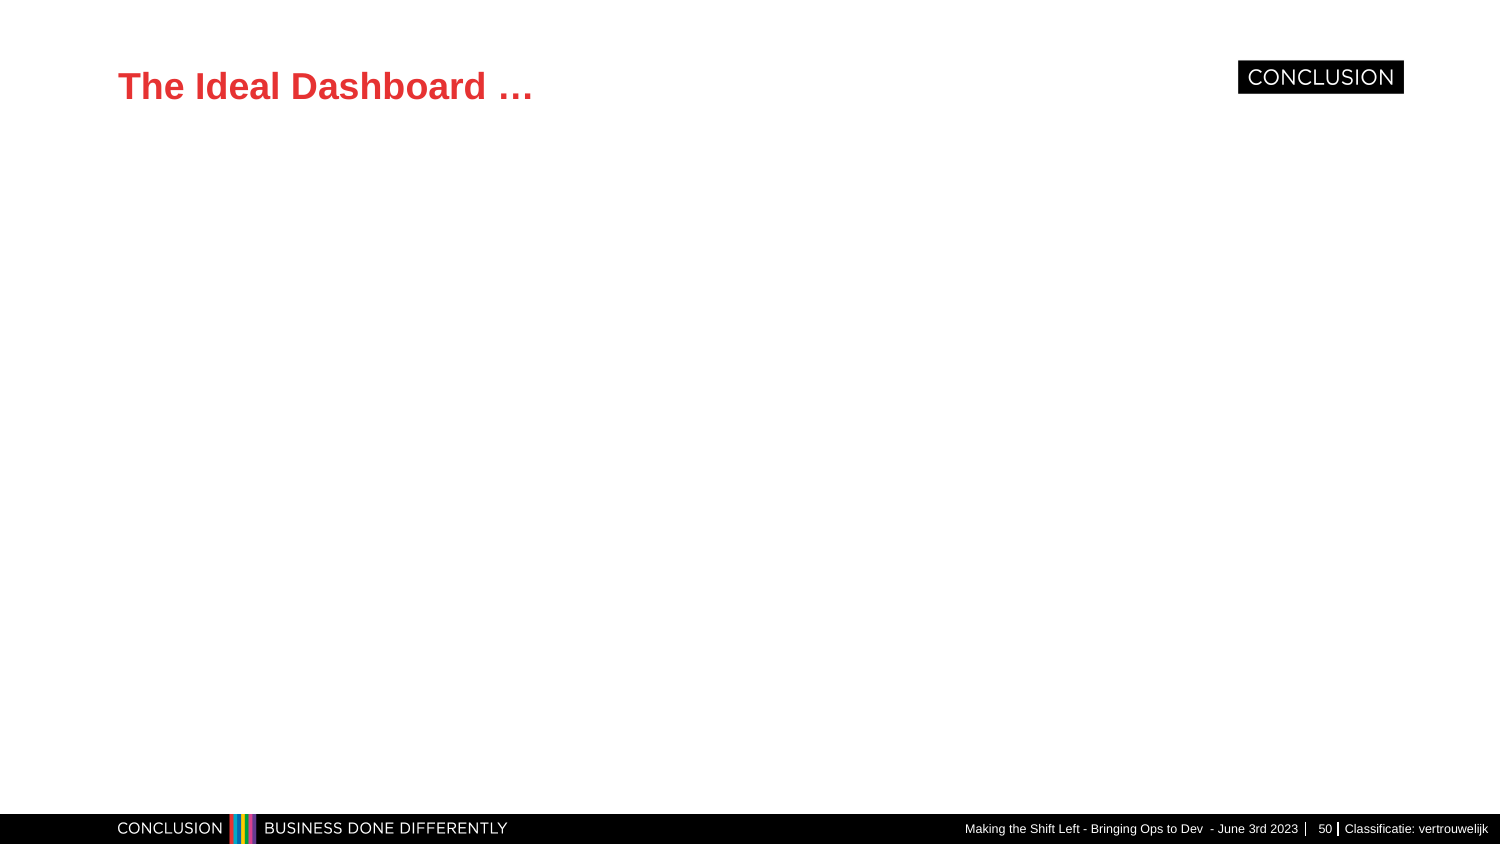

# The Ideal Dashboard …

Making the Shift Left - Bringing Ops to Dev  - June 3rd 2023
50